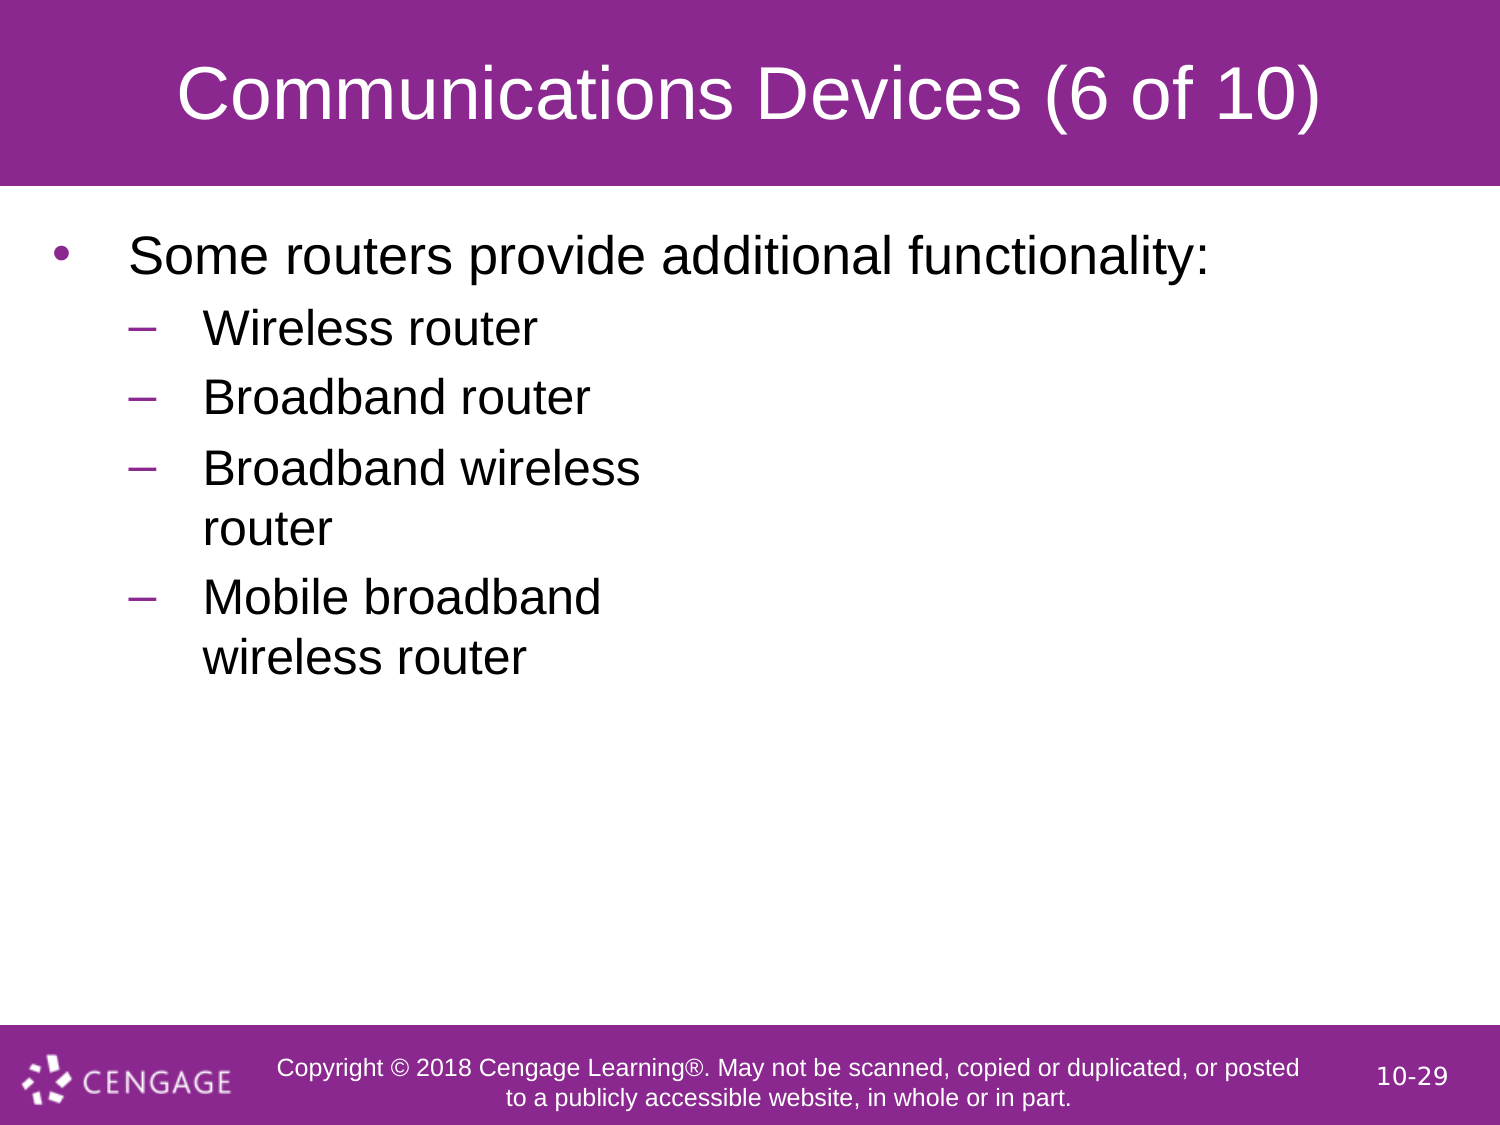

# Communications Devices (6 of 10)
Some routers provide additional functionality:
Wireless router
Broadband router
Broadband wireless
router
Mobile broadband
wireless router